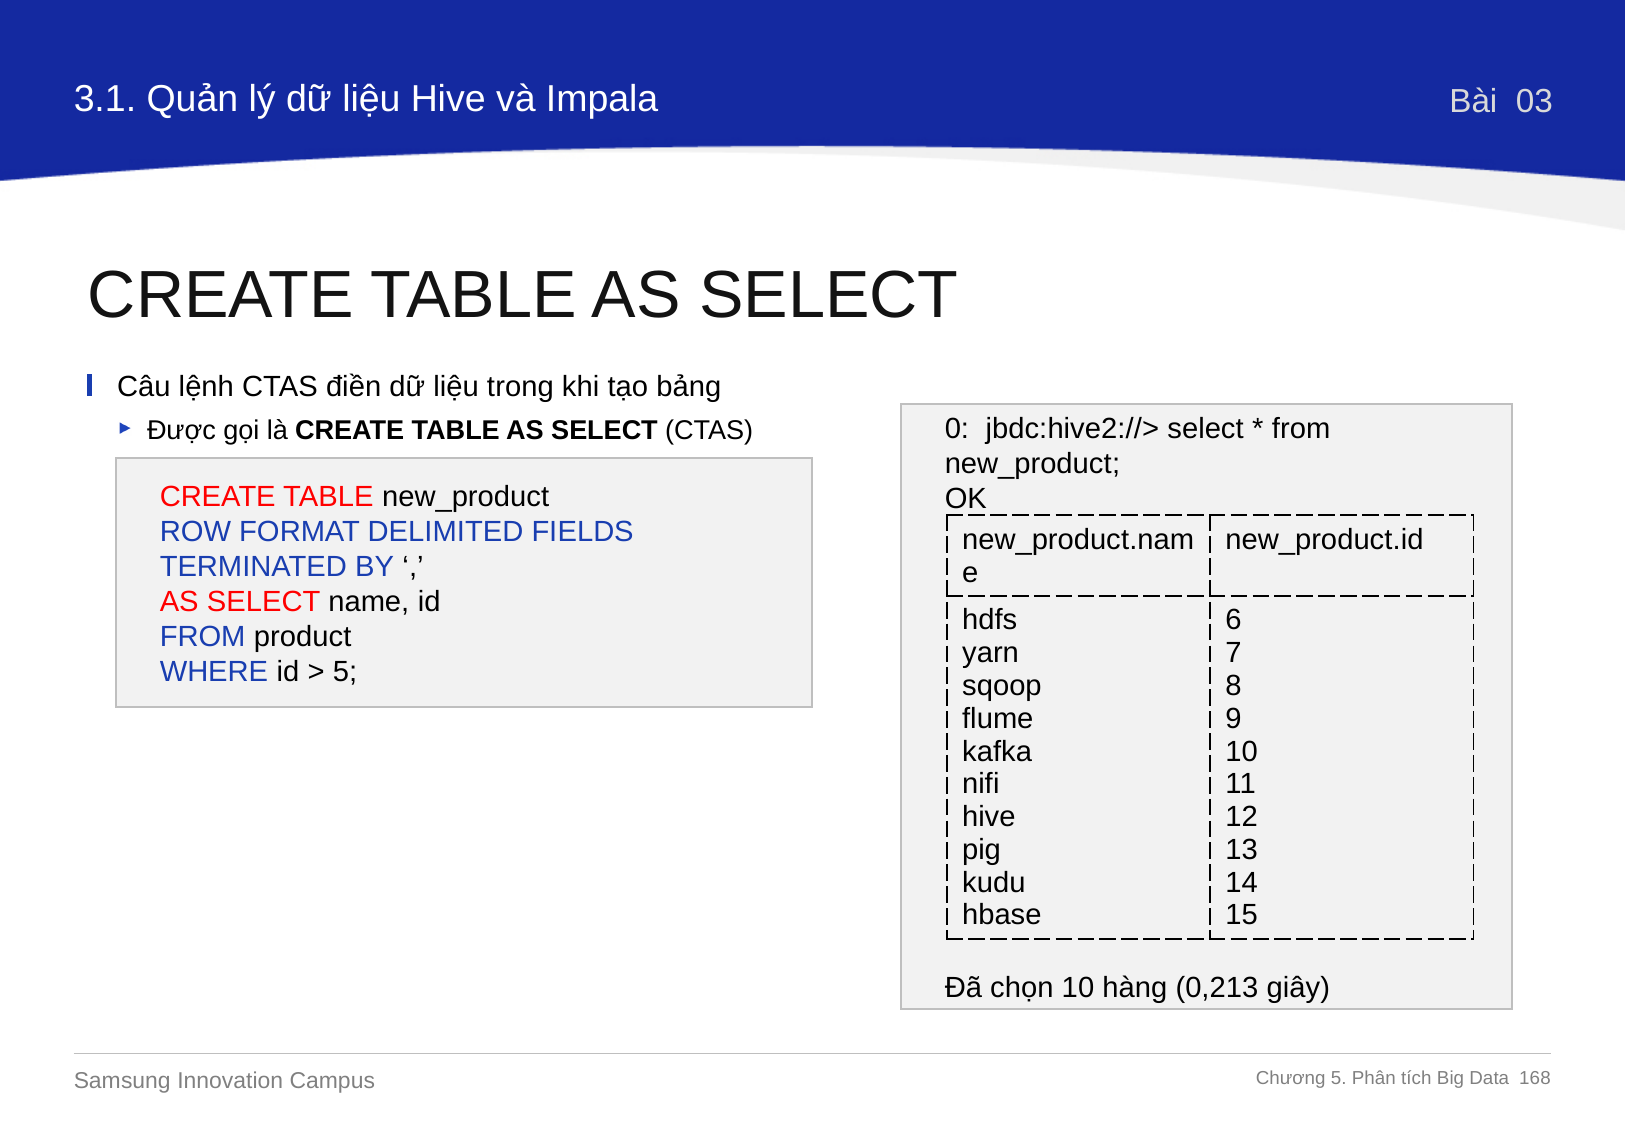

3.1. Quản lý dữ liệu Hive và Impala
Bài  03
CREATE TABLE AS SELECT
Câu lệnh CTAS điền dữ liệu trong khi tạo bảng
Được gọi là CREATE TABLE AS SELECT (CTAS)
0:  jbdc:hive2://> select * from new_product;
OK

Đã chọn 10 hàng (0,213 giây)
CREATE TABLE new_product
ROW FORMAT DELIMITED FIELDS TERMINATED BY ‘,’
AS SELECT name, id
FROM product
WHERE id > 5;
| new\_product.name | new\_product.id |
| --- | --- |
| hdfs yarn sqoop flume kafka nifi hive pig kudu hbase | 6 7 8 9 10 11 12 13 14 15 |